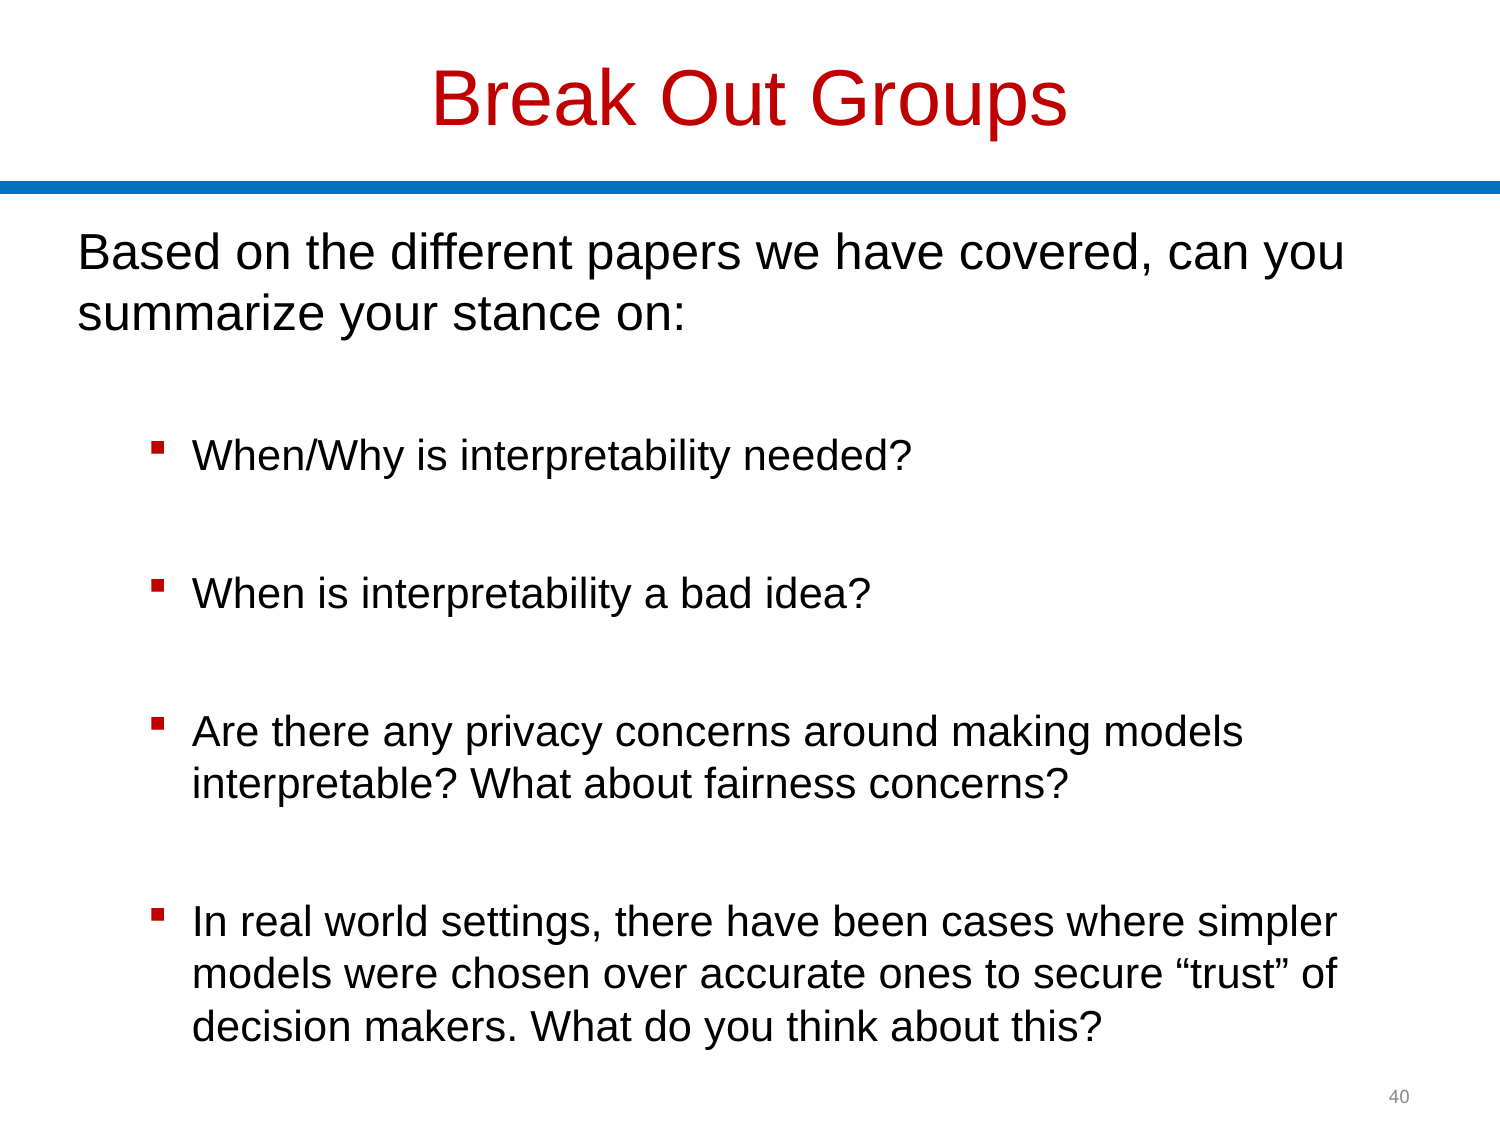

# Break Out Groups
Based on the different papers we have covered, can you summarize your stance on:

When/Why is interpretability needed?

When is interpretability a bad idea?

Are there any privacy concerns around making models interpretable? What about fairness concerns?

In real world settings, there have been cases where simpler models were chosen over accurate ones to secure “trust” of  decision makers. What do you think about this?

40